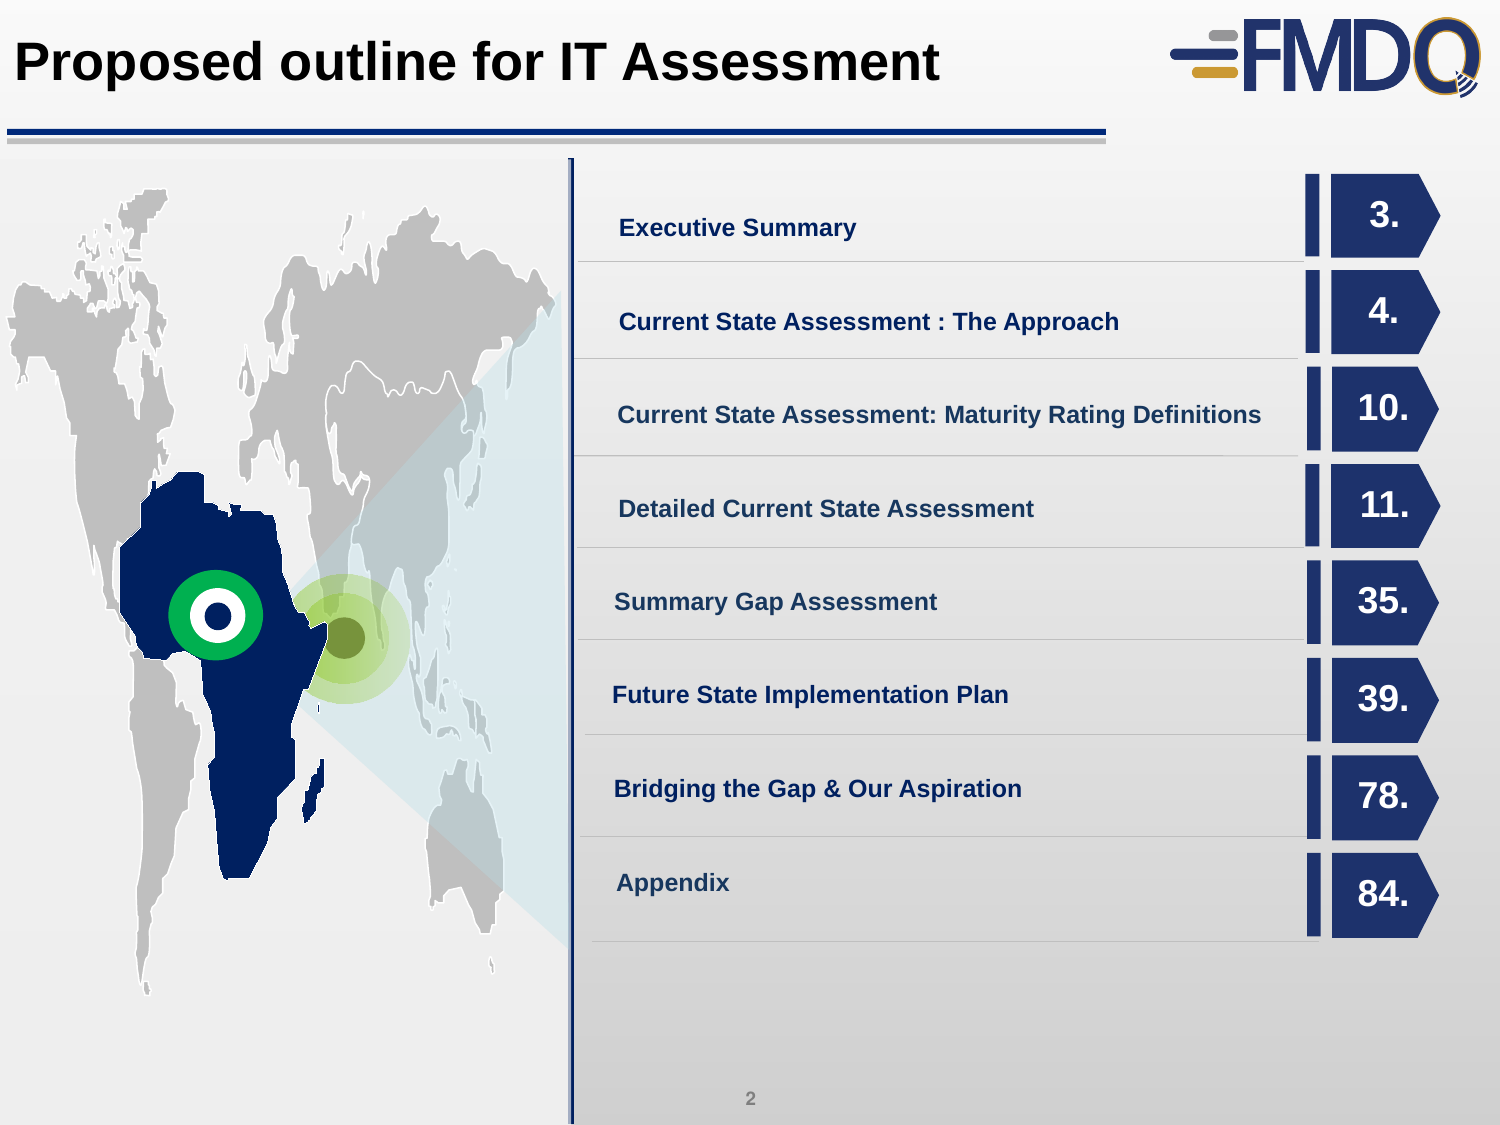

Proposed outline for IT Assessment

3.

Executive Summary

4.
Current State Assessment : The Approach

10.

Current State Assessment: Maturity Rating Definitions

11.

Detailed Current State Assessment

35.

Summary Gap Assessment

39.
Future State Implementation Plan

78.
Bridging the Gap & Our Aspiration

84.
Appendix

2